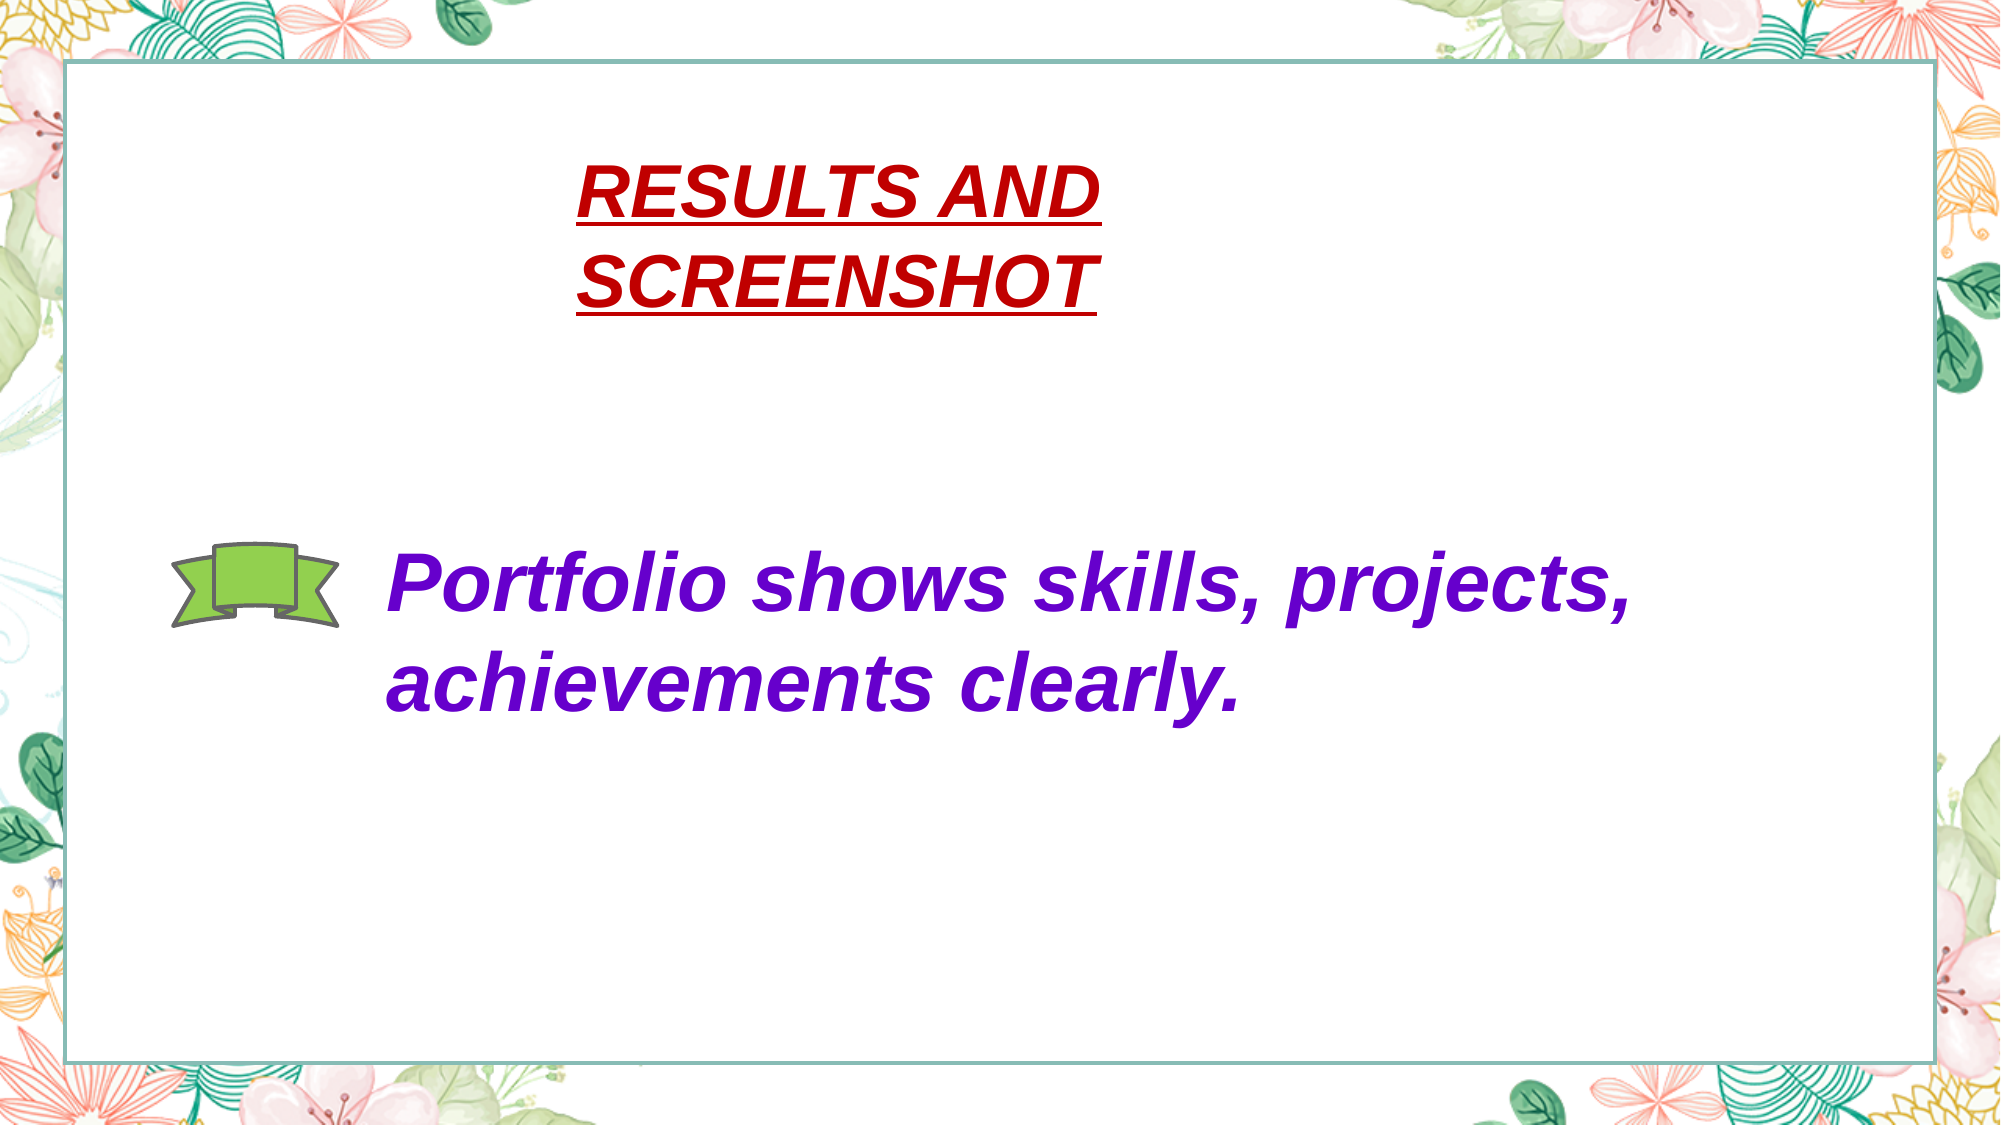

RESULTS AND SCREENSHOT
Subtitle
Subtitle
Portfolio shows skills, projects, achievements clearly.

Subtitle
Subtitle